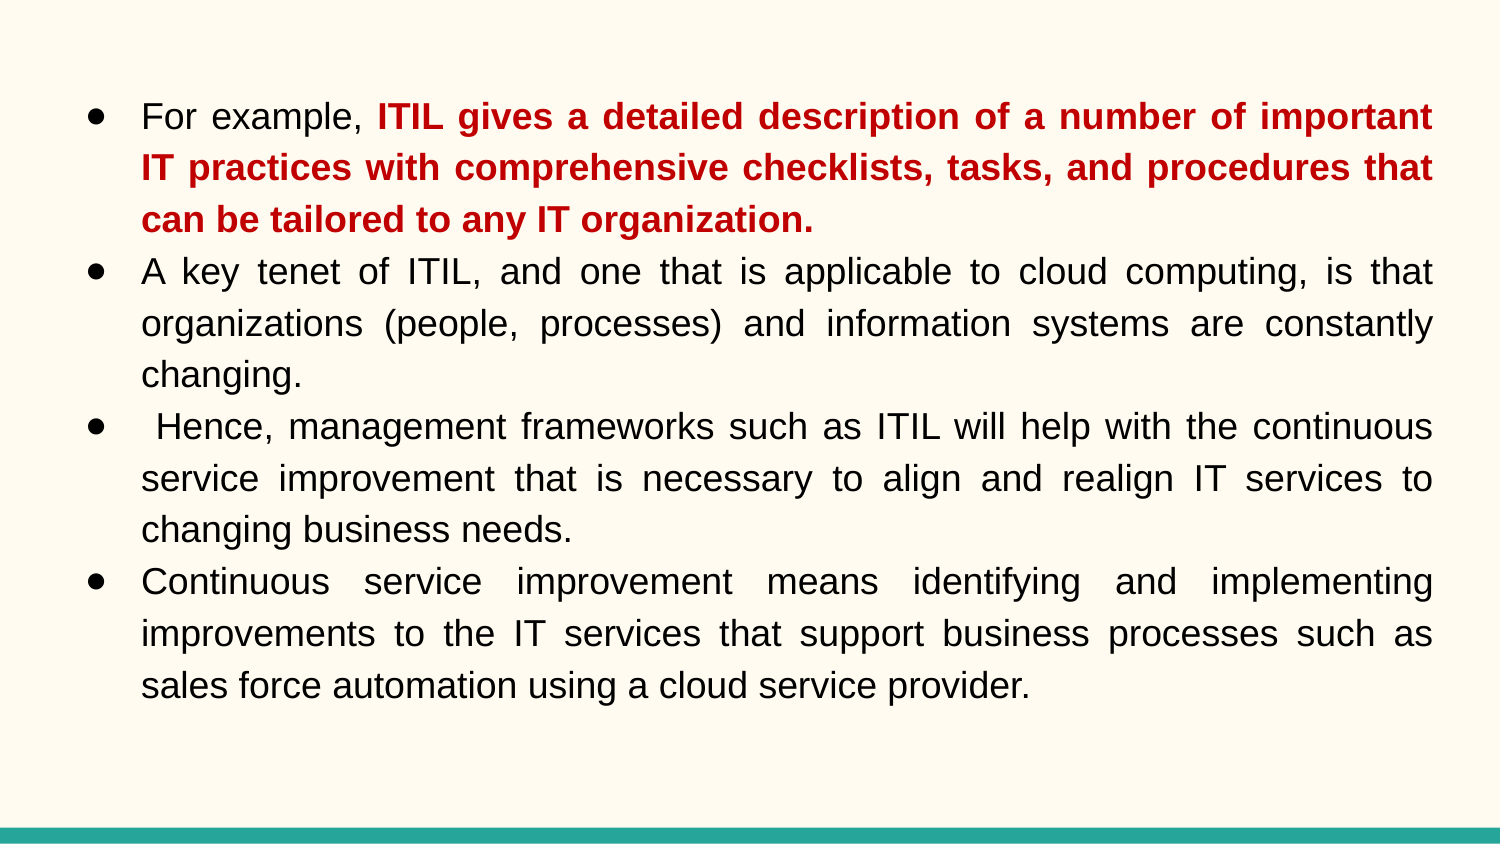

For example, ITIL gives a detailed description of a number of important IT practices with comprehensive checklists, tasks, and procedures that can be tailored to any IT organization.
A key tenet of ITIL, and one that is applicable to cloud computing, is that organizations (people, processes) and information systems are constantly changing.
 Hence, management frameworks such as ITIL will help with the continuous service improvement that is necessary to align and realign IT services to changing business needs.
Continuous service improvement means identifying and implementing improvements to the IT services that support business processes such as sales force automation using a cloud service provider.